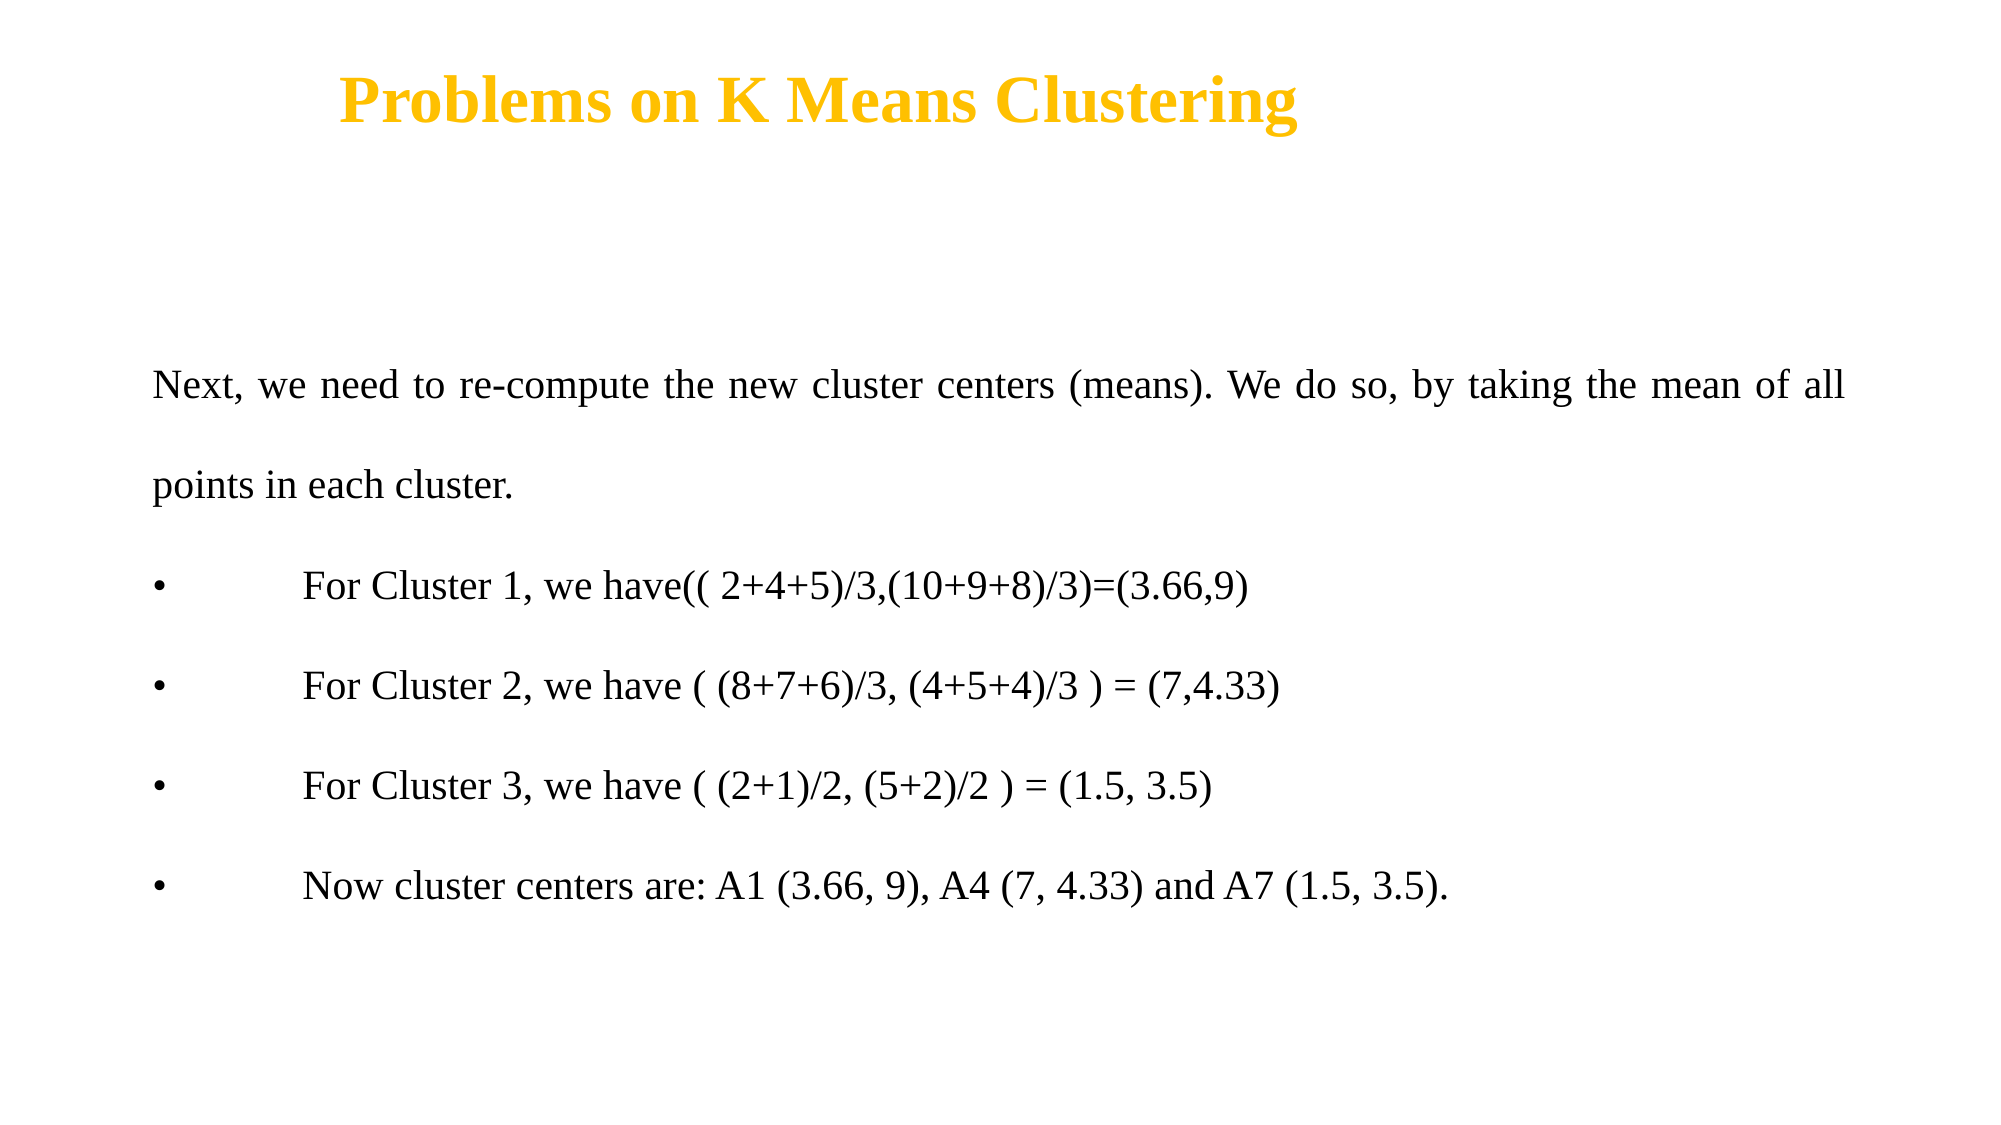

# Problems on K Means Clustering
Next, we need to re-compute the new cluster centers (means). We do so, by taking the mean of all points in each cluster.
•	For Cluster 1, we have(( 2+4+5)/3,(10+9+8)/3)=(3.66,9)
•	For Cluster 2, we have ( (8+7+6)/3, (4+5+4)/3 ) = (7,4.33)
•	For Cluster 3, we have ( (2+1)/2, (5+2)/2 ) = (1.5, 3.5)
•	Now cluster centers are: A1 (3.66, 9), A4 (7, 4.33) and A7 (1.5, 3.5).